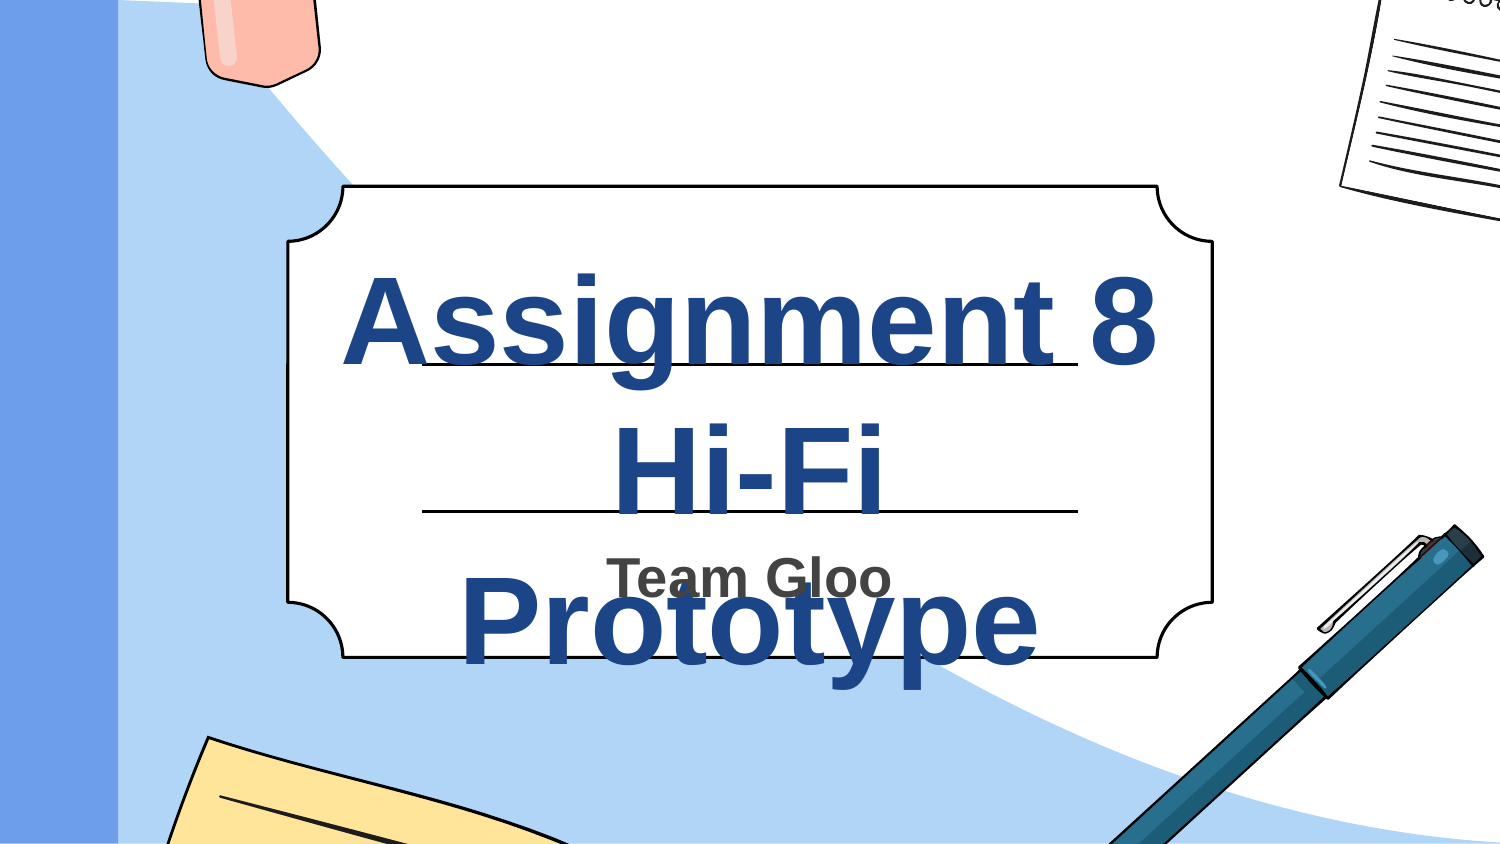

# Assignment 8 Hi-Fi Prototype
Team Gloo